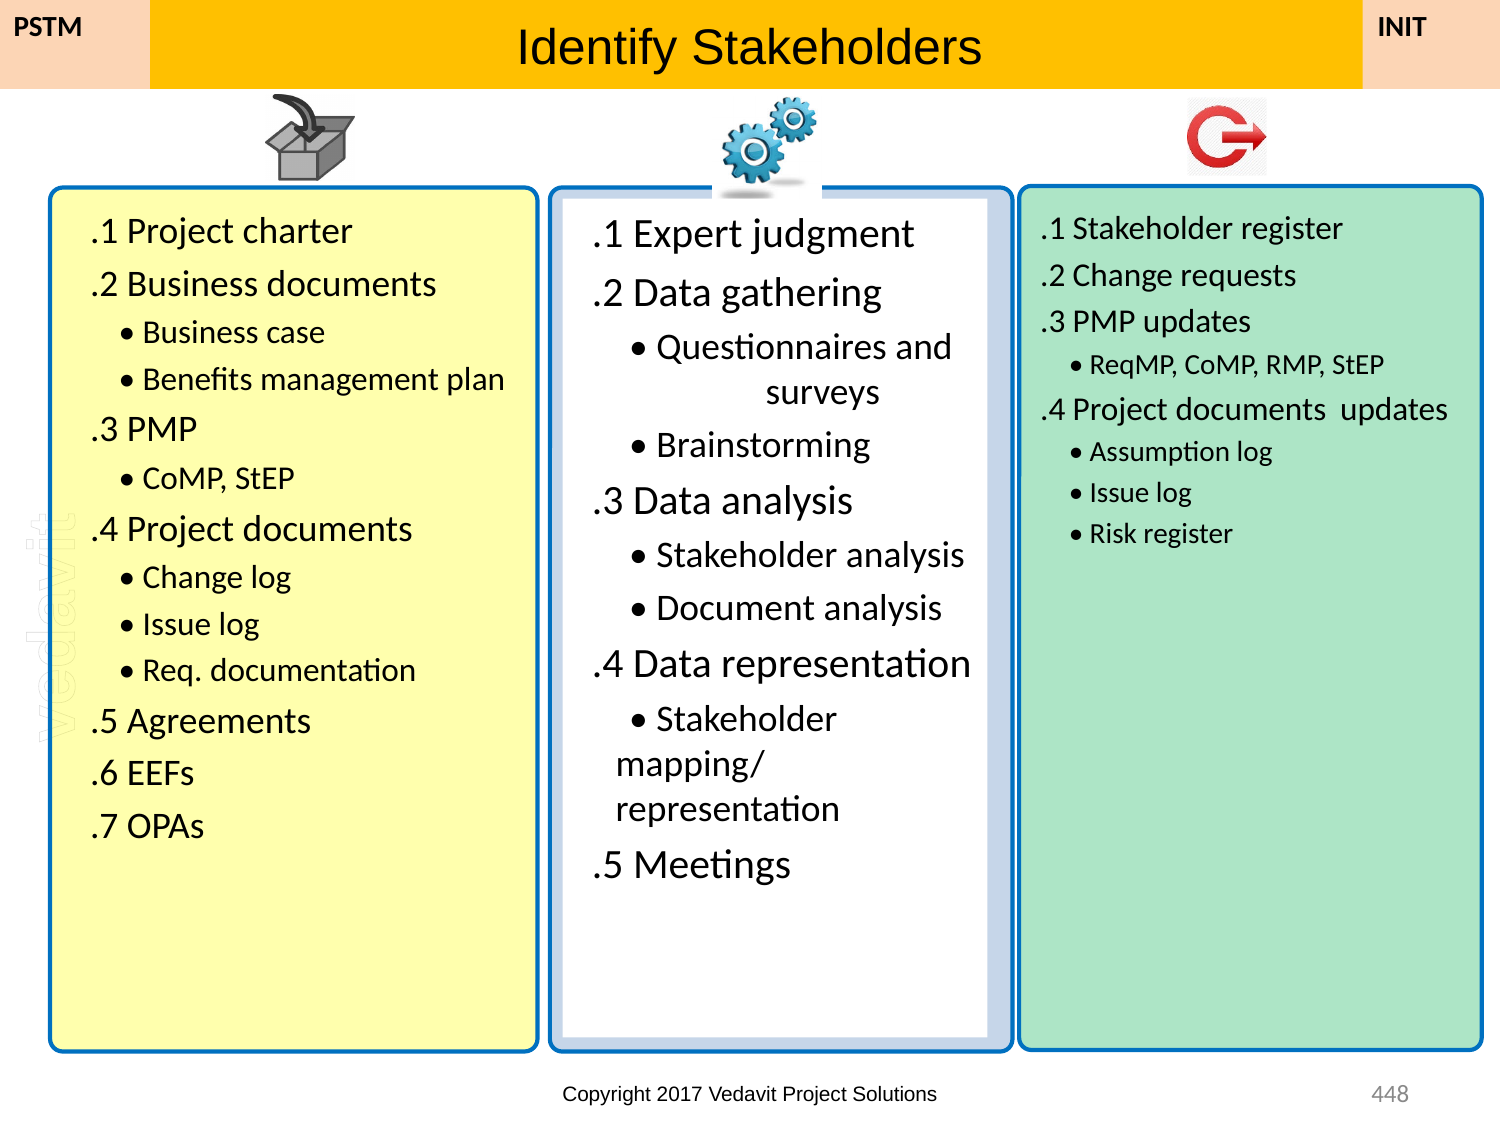

# Identify Stakeholders
INIT
PSTM
.1 Project charter
.2 Business documents
• Business case
• Benefits management plan
.3 PMP
• CoMP, StEP
.4 Project documents
• Change log
• Issue log
• Req. documentation
.5 Agreements
.6 EEFs
.7 OPAs
.1 Expert judgment
.2 Data gathering
• Questionnaires and 	surveys
• Brainstorming
.3 Data analysis
• Stakeholder analysis
• Document analysis
.4 Data representation
• Stakeholder 	mapping/ 	representation
.5 Meetings
.1 Stakeholder register
.2 Change requests
.3 PMP updates
• ReqMP, CoMP, RMP, StEP
.4 Project documents 	updates
• Assumption log
• Issue log
• Risk register
448